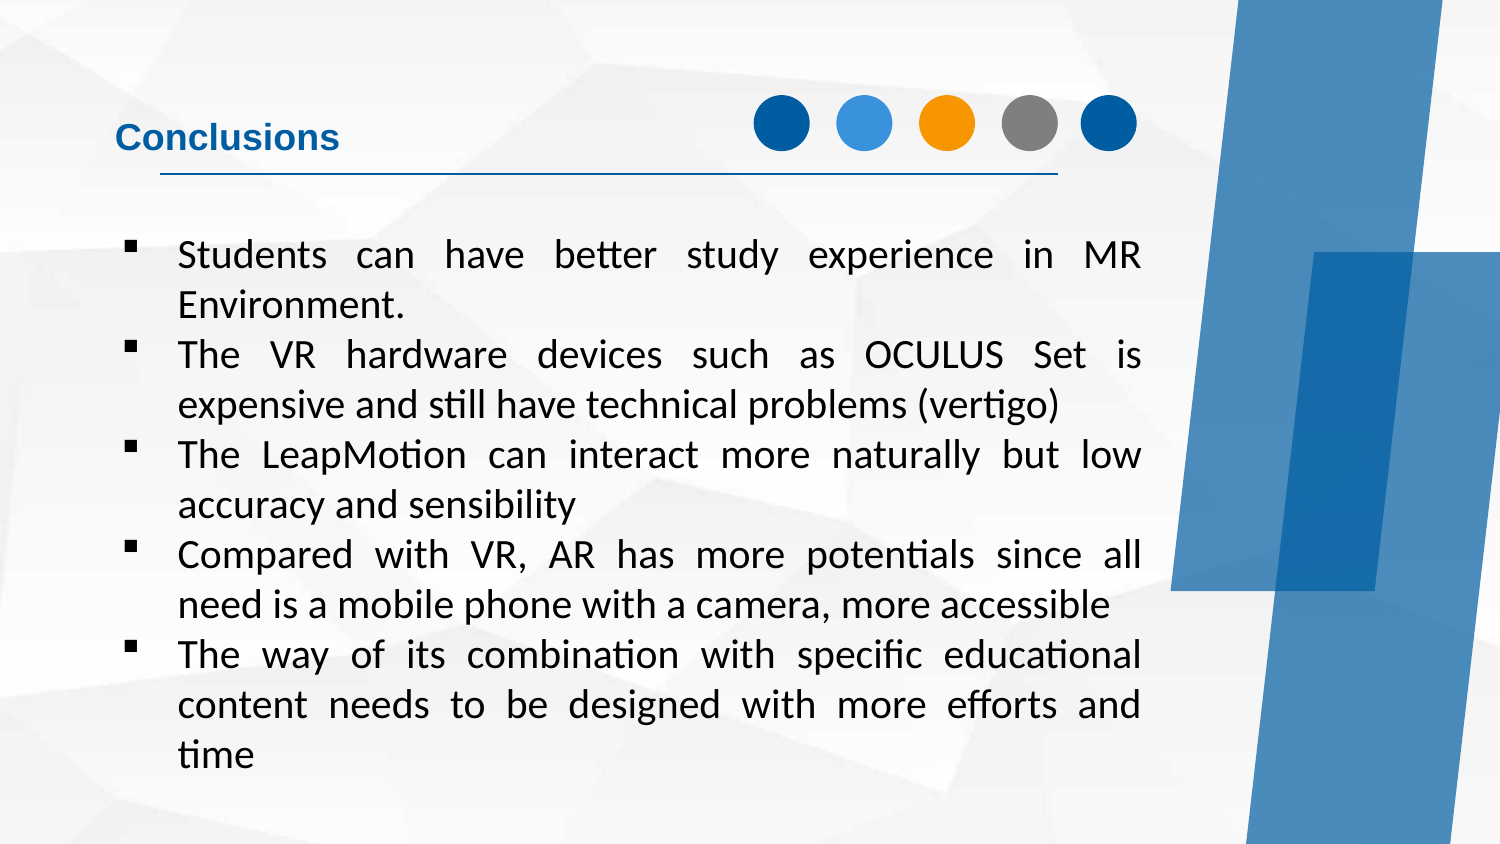

Conclusions

Students can have better study experience in MR Environment.
The VR hardware devices such as OCULUS Set is expensive and still have technical problems (vertigo)
The LeapMotion can interact more naturally but low accuracy and sensibility
Compared with VR, AR has more potentials since all need is a mobile phone with a camera, more accessible
The way of its combination with specific educational content needs to be designed with more efforts and time